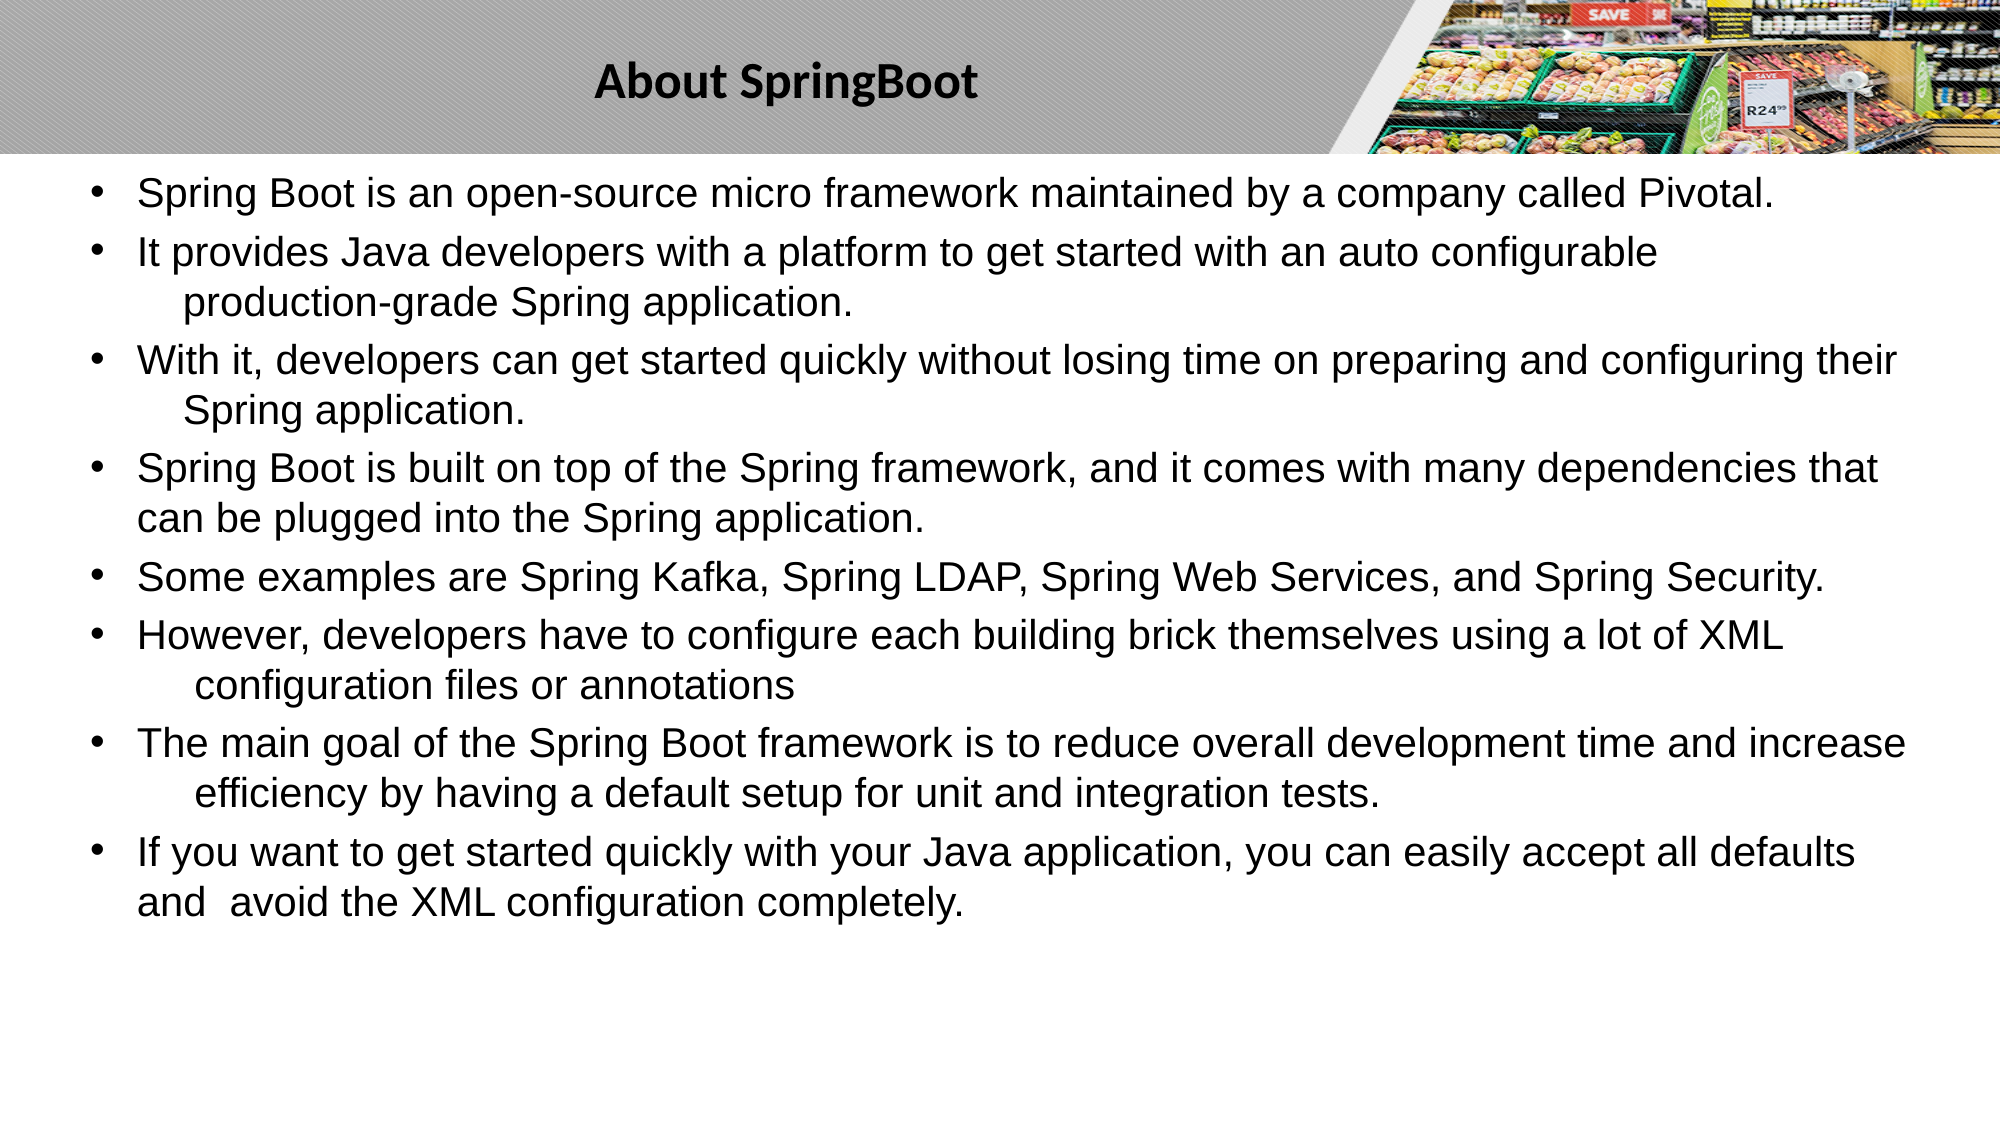

# About SpringBoot
Spring Boot is an open-source micro framework maintained by a company called Pivotal.
It provides Java developers with a platform to get started with an auto configurable                          production-grade Spring application.
With it, developers can get started quickly without losing time on preparing and configuring their     Spring application.
Spring Boot is built on top of the Spring framework, and it comes with many dependencies that  can be plugged into the Spring application.
Some examples are Spring Kafka, Spring LDAP, Spring Web Services, and Spring Security.
However, developers have to configure each building brick themselves using a lot of XML                configuration files or annotations
The main goal of the Spring Boot framework is to reduce overall development time and increase      efficiency by having a default setup for unit and integration tests.
If you want to get started quickly with your Java application, you can easily accept all defaults    and  avoid the XML configuration completely.